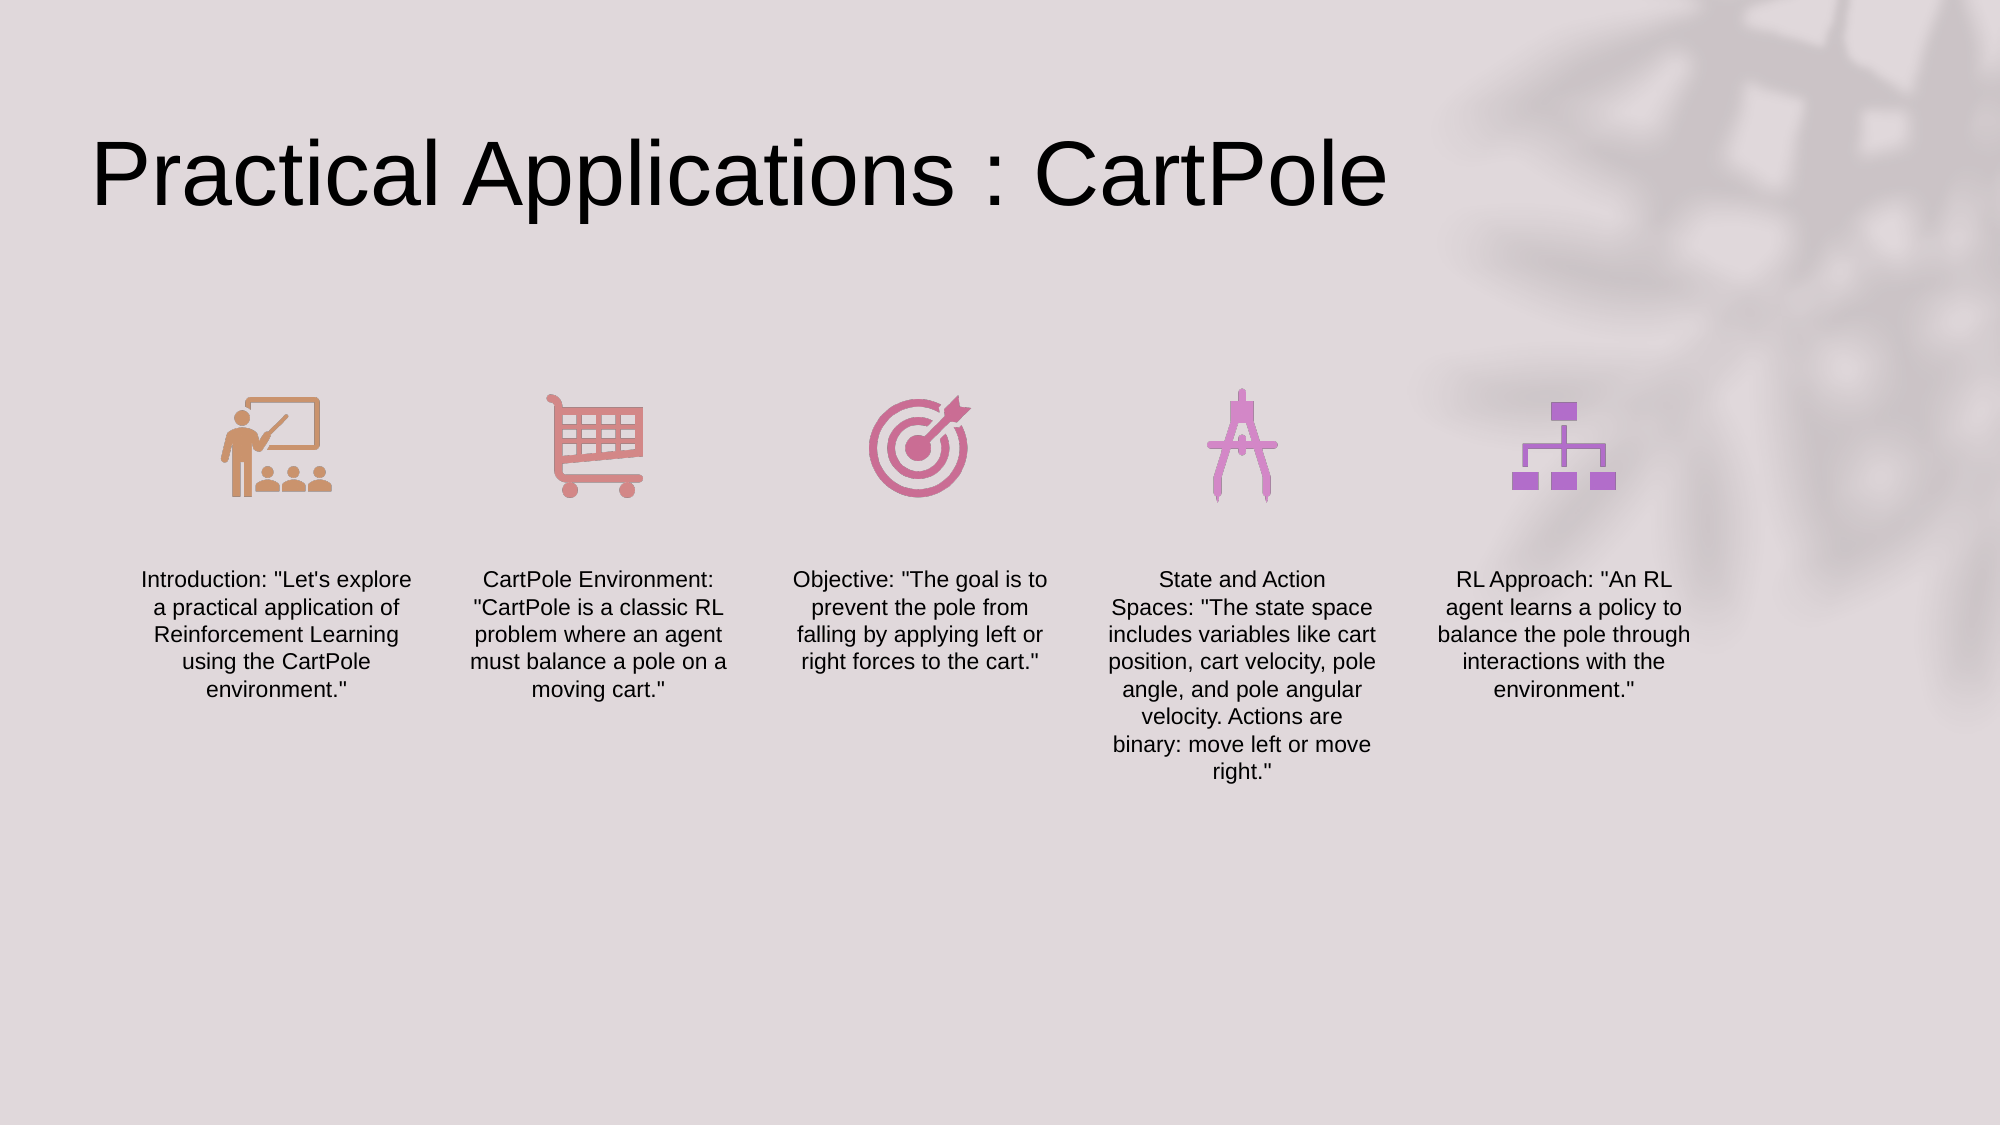

# Practical Applications : CartPole
Introduction: "Let's explore a practical application of Reinforcement Learning using the CartPole environment."
CartPole Environment: "CartPole is a classic RL problem where an agent must balance a pole on a moving cart."
Objective: "The goal is to prevent the pole from falling by applying left or right forces to the cart."
State and Action Spaces: "The state space includes variables like cart position, cart velocity, pole angle, and pole angular velocity. Actions are binary: move left or move right."
RL Approach: "An RL agent learns a policy to balance the pole through interactions with the environment."